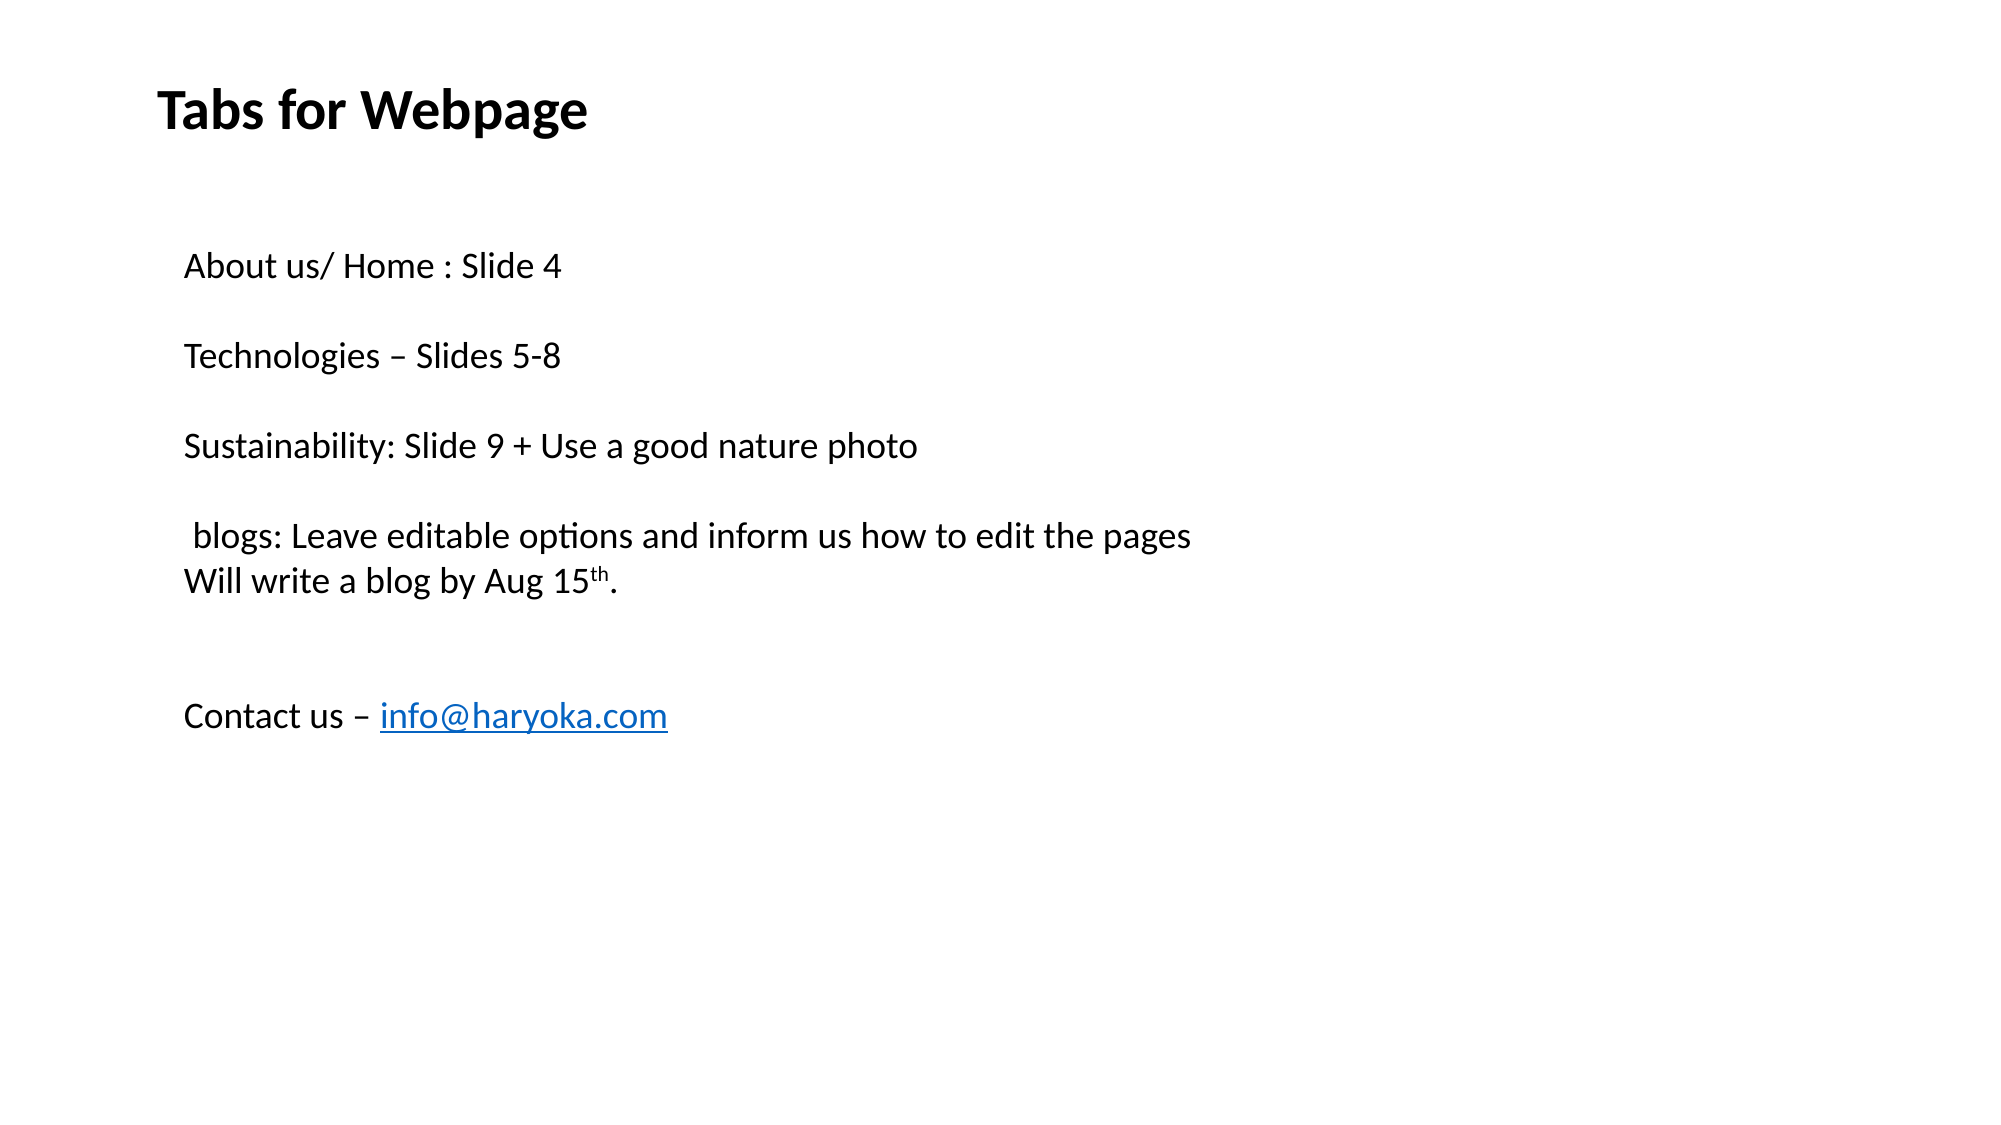

Tabs for Webpage
About us/ Home : Slide 4

Technologies – Slides 5-8

Sustainability: Slide 9 + Use a good nature photo

 blogs: Leave editable options and inform us how to edit the pages
Will write a blog by Aug 15th.

Contact us – info@haryoka.com